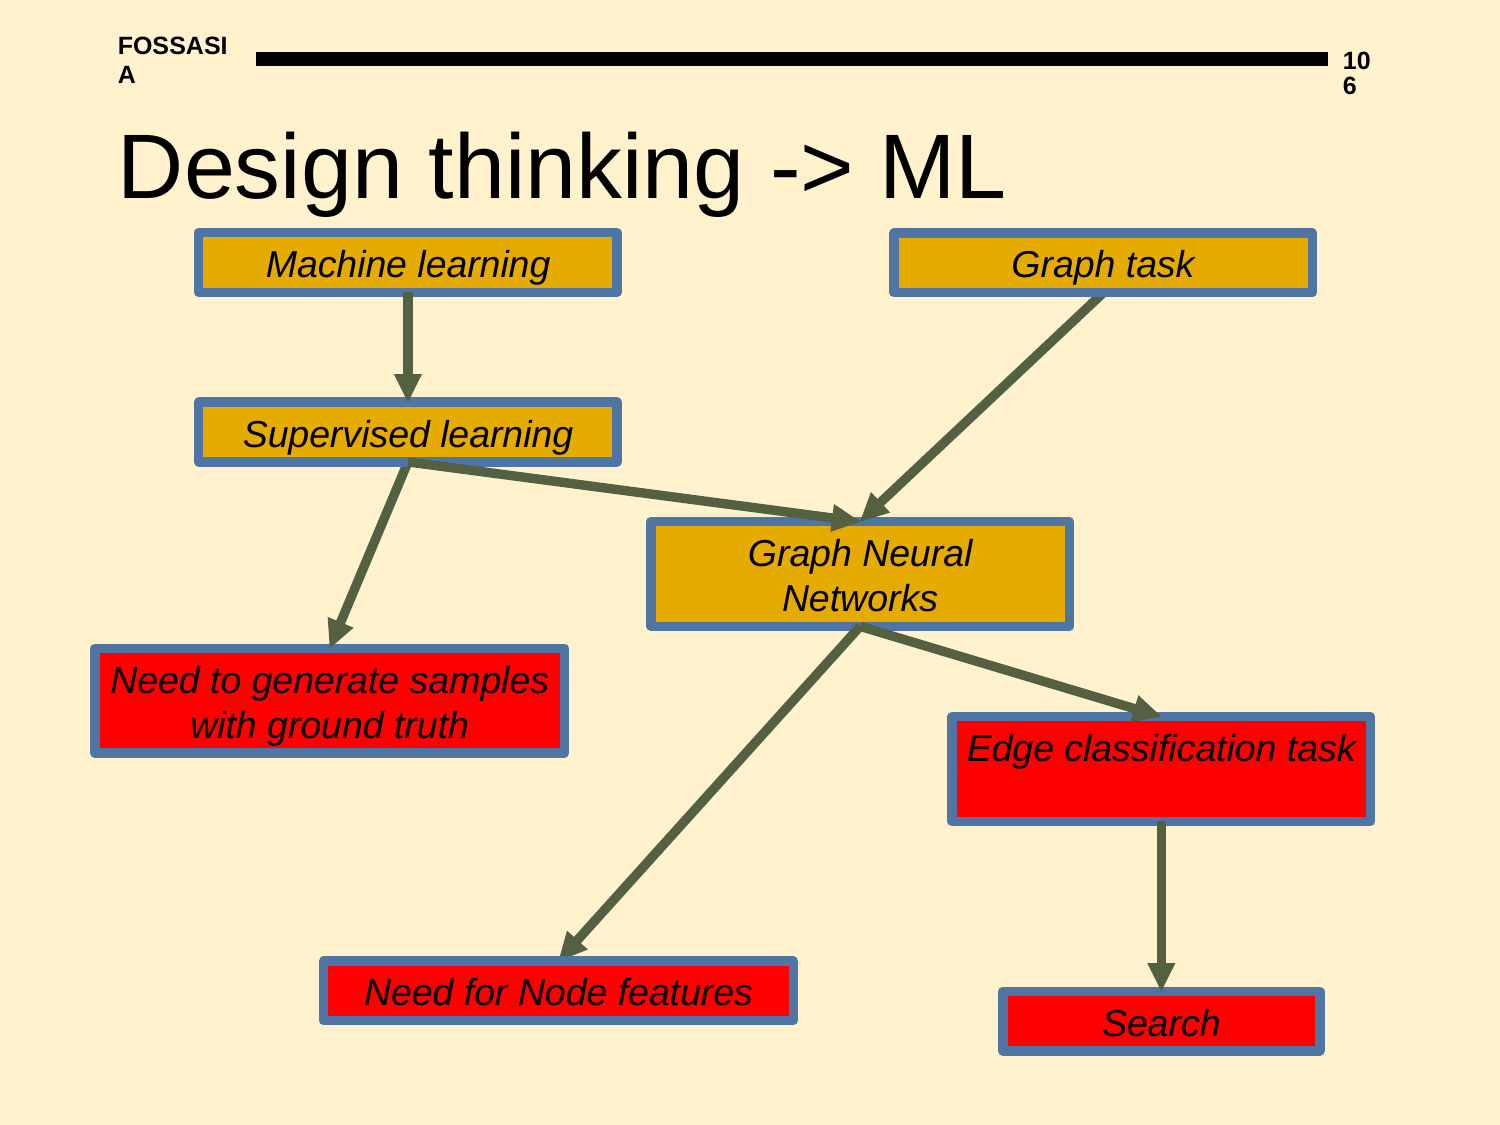

# Design thinking -> ML
Machine learning
Graph task
Supervised learning
Graph Neural Networks
Need to generate samples with ground truth
Edge classification task
Need for Node features
Search